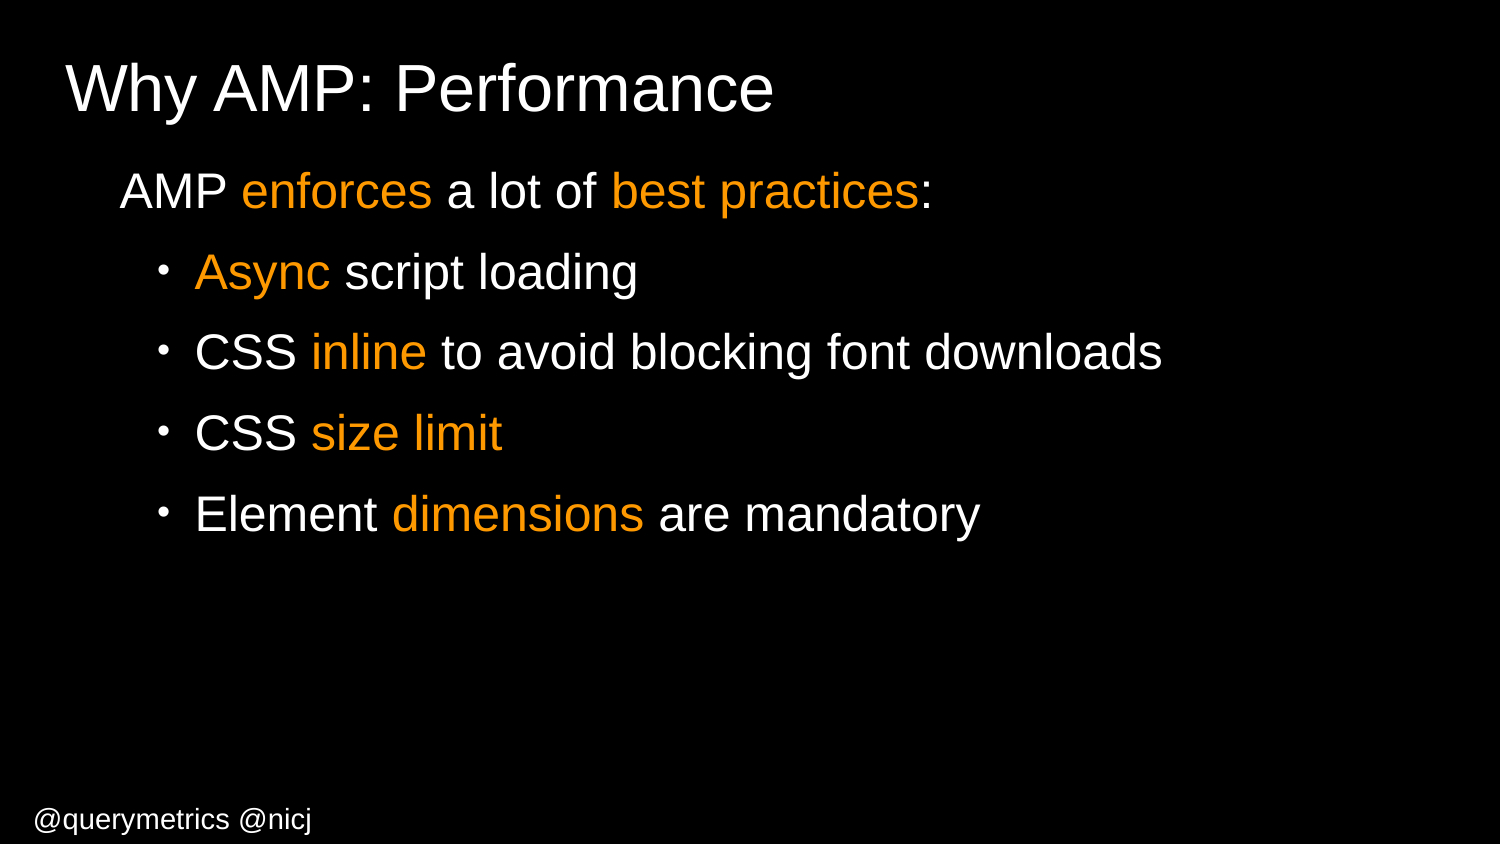

# Why AMP: Performance
AMP enforces a lot of best practices:
Async script loading
CSS inline to avoid blocking font downloads
CSS size limit
Element dimensions are mandatory